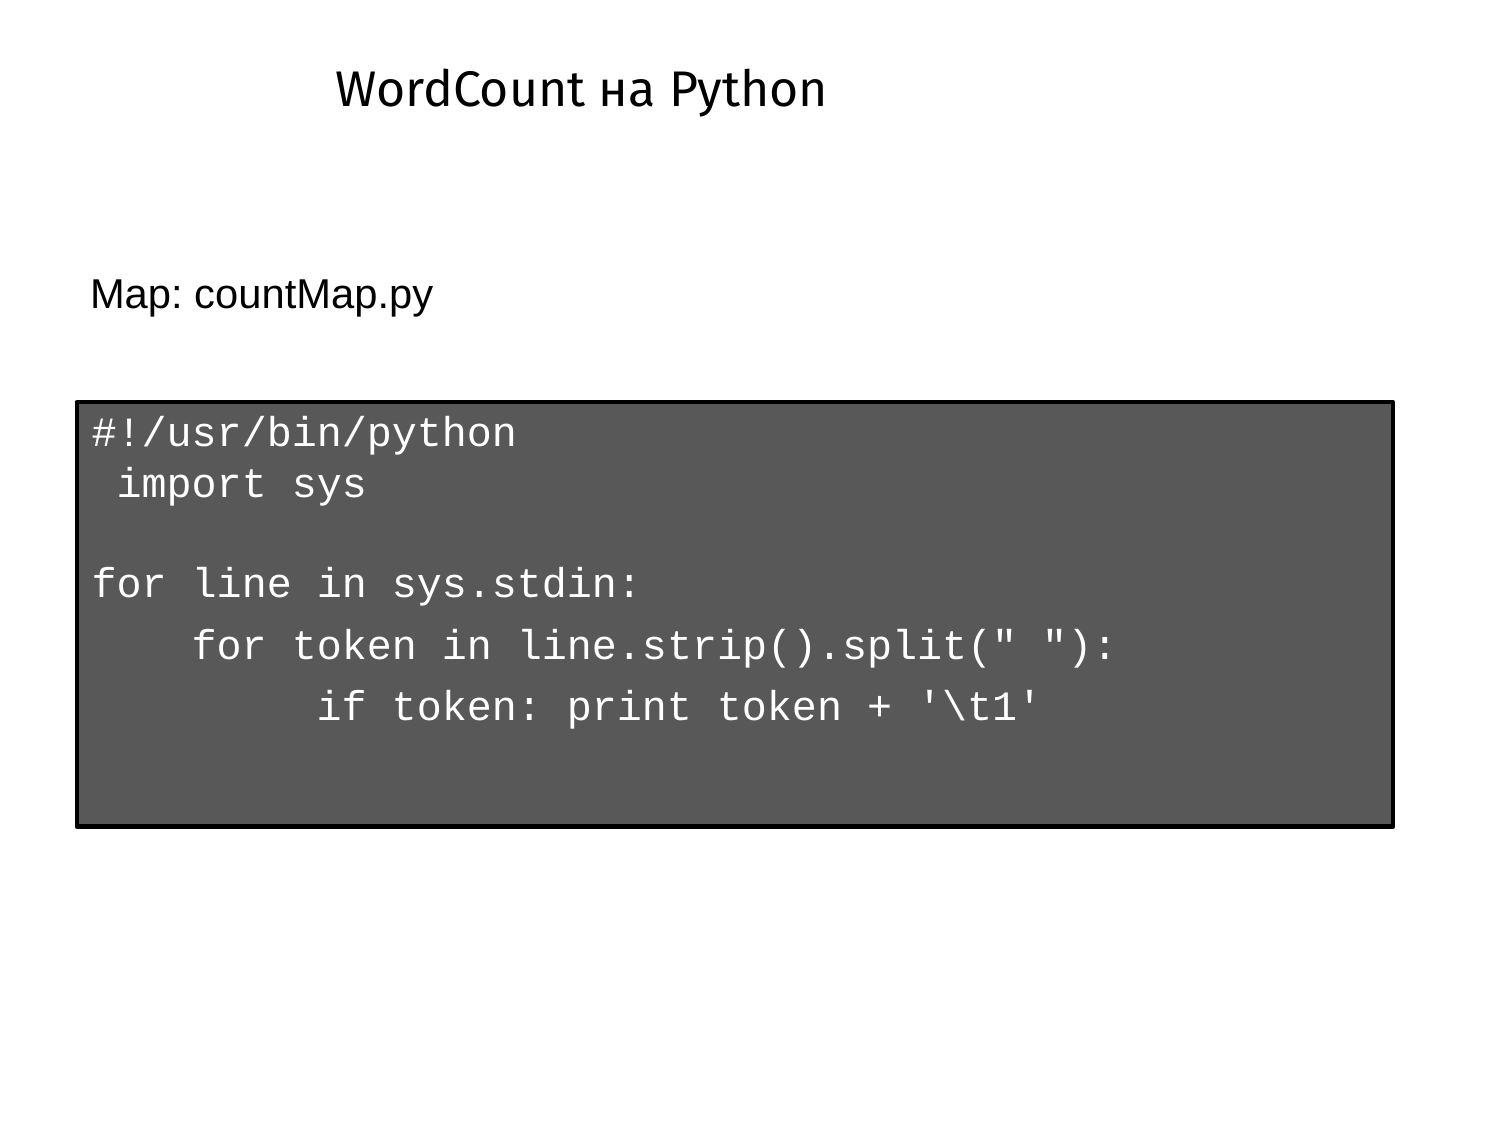

# WordCount на Python
Map: countMap.py
#!/usr/bin/python  import sys

for line in sys.stdin:
for token in line.strip().split(" "):  if token: print token + '\t1'